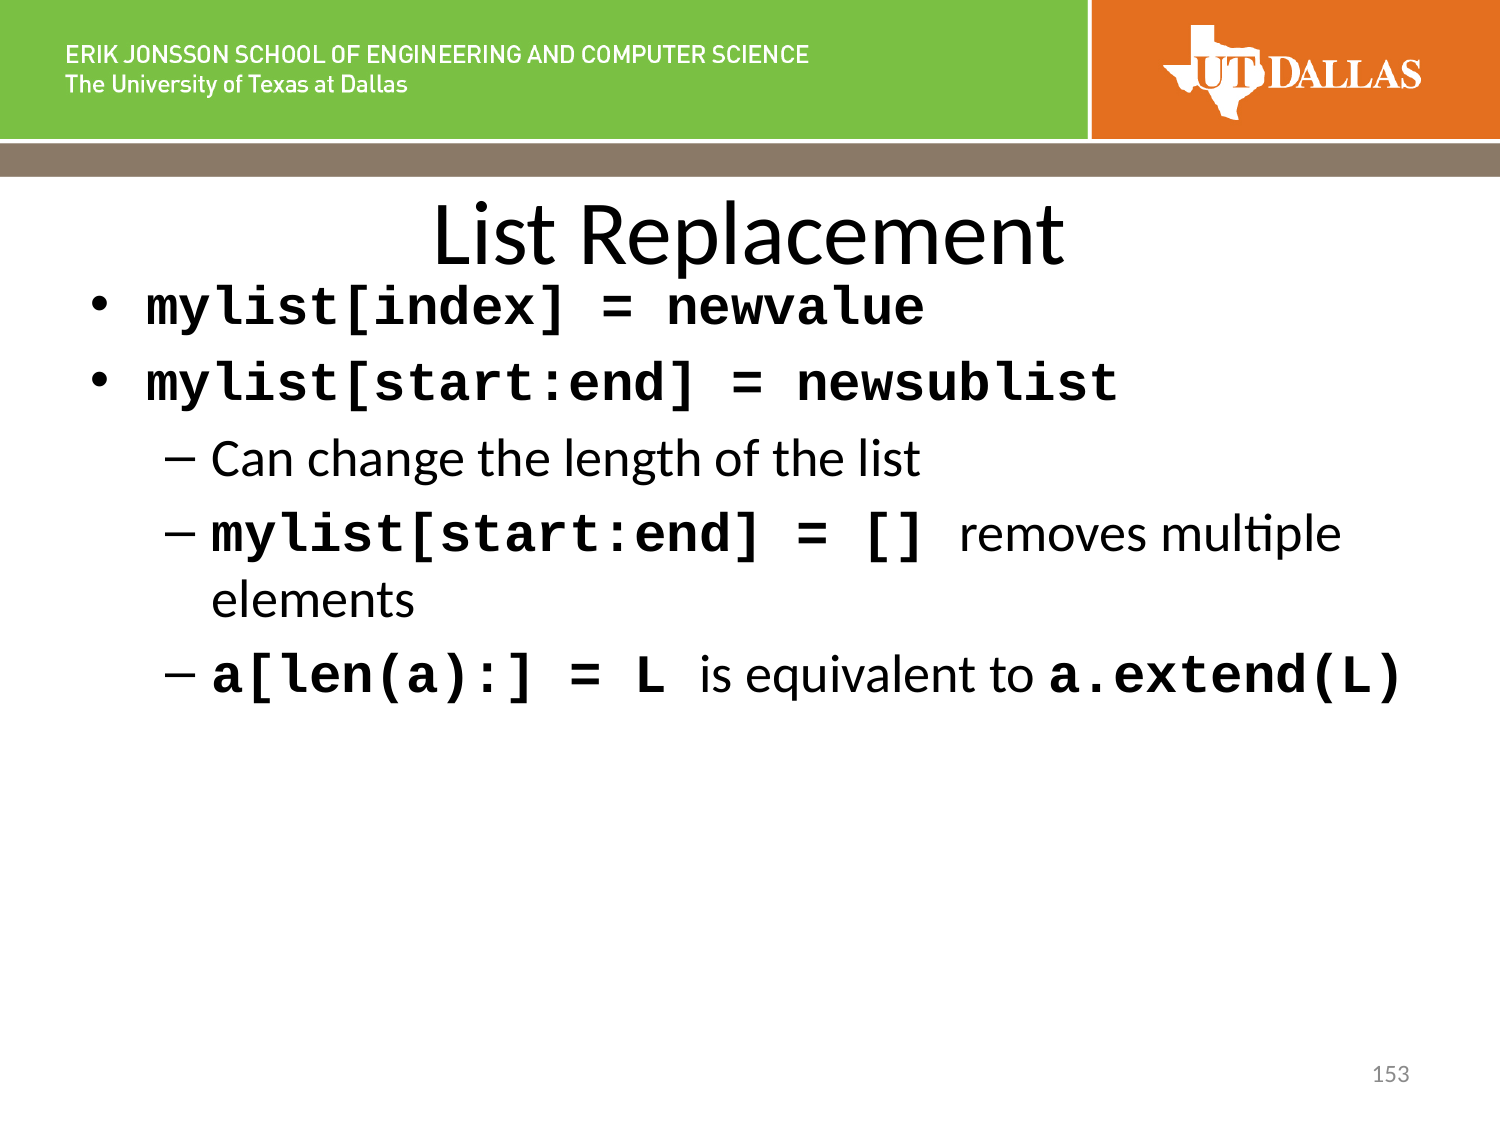

# List Replacement
mylist[index] = newvalue
mylist[start:end] = newsublist
Can change the length of the list
mylist[start:end] = [] removes multiple elements
a[len(a):] = L is equivalent to a.extend(L)
153